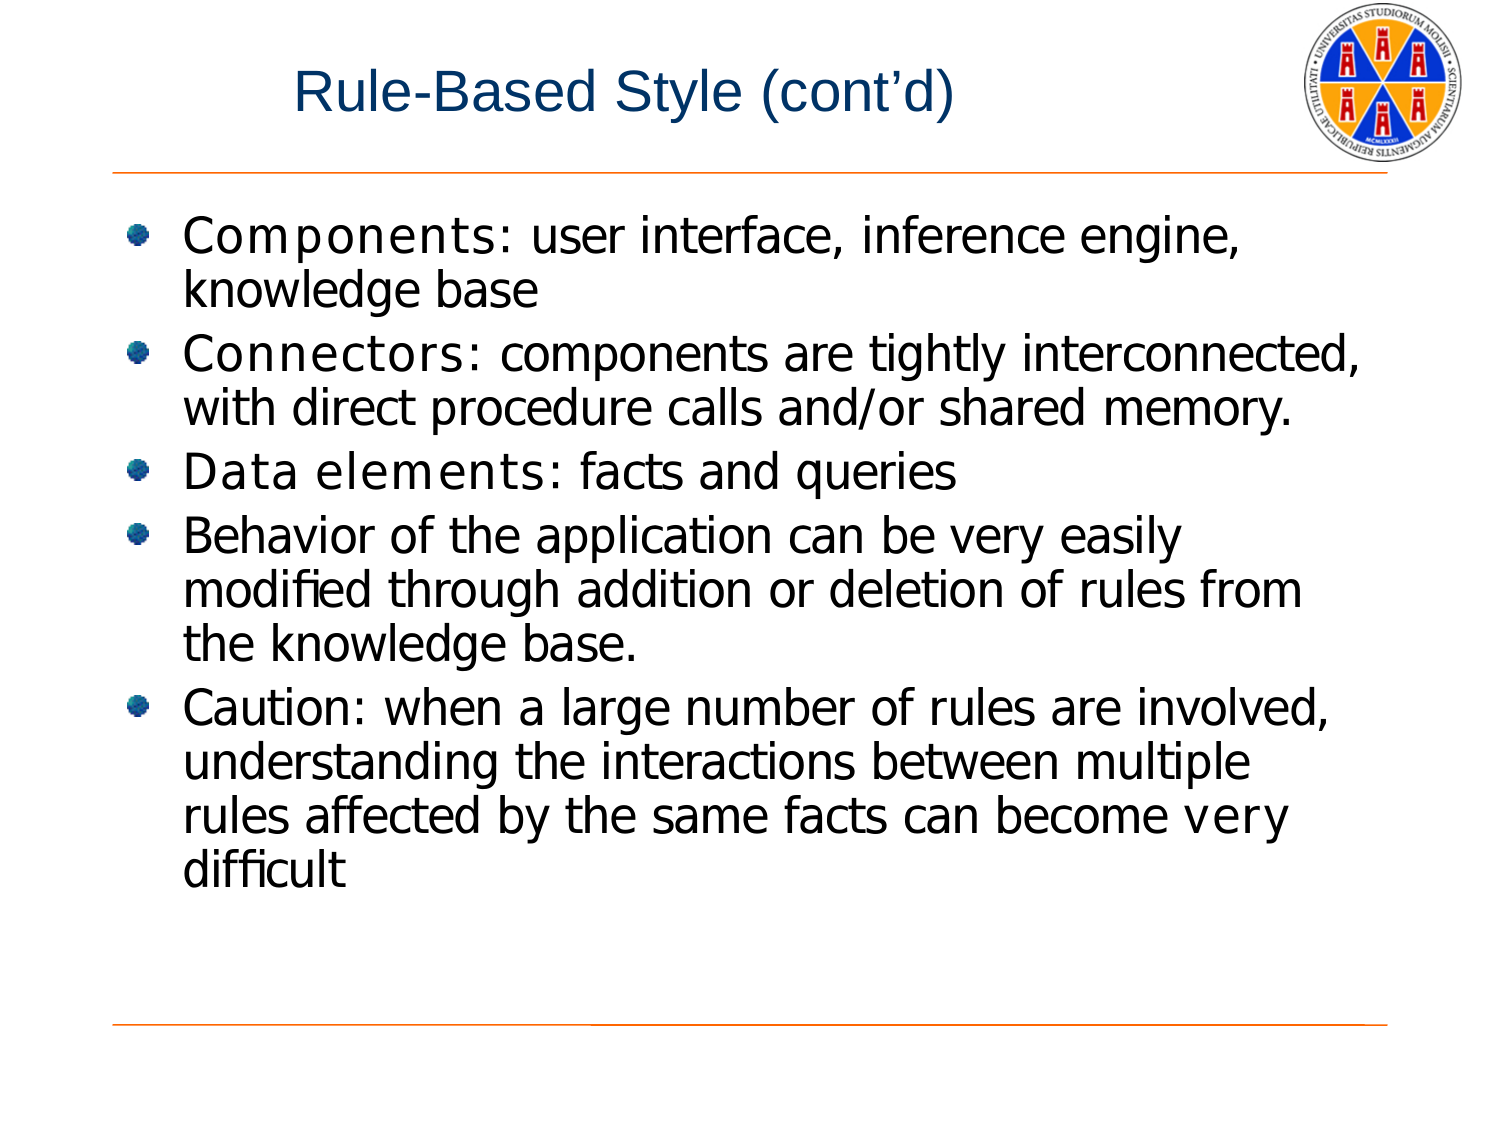

# Rule-Based Style (cont’d)
Components: user interface, inference engine, knowledge base
Connectors: components are tightly interconnected, with direct procedure calls and/or shared memory.
Data elements: facts and queries
Behavior of the application can be very easily modified through addition or deletion of rules from the knowledge base.
Caution: when a large number of rules are involved, understanding the interactions between multiple rules affected by the same facts can become very difficult